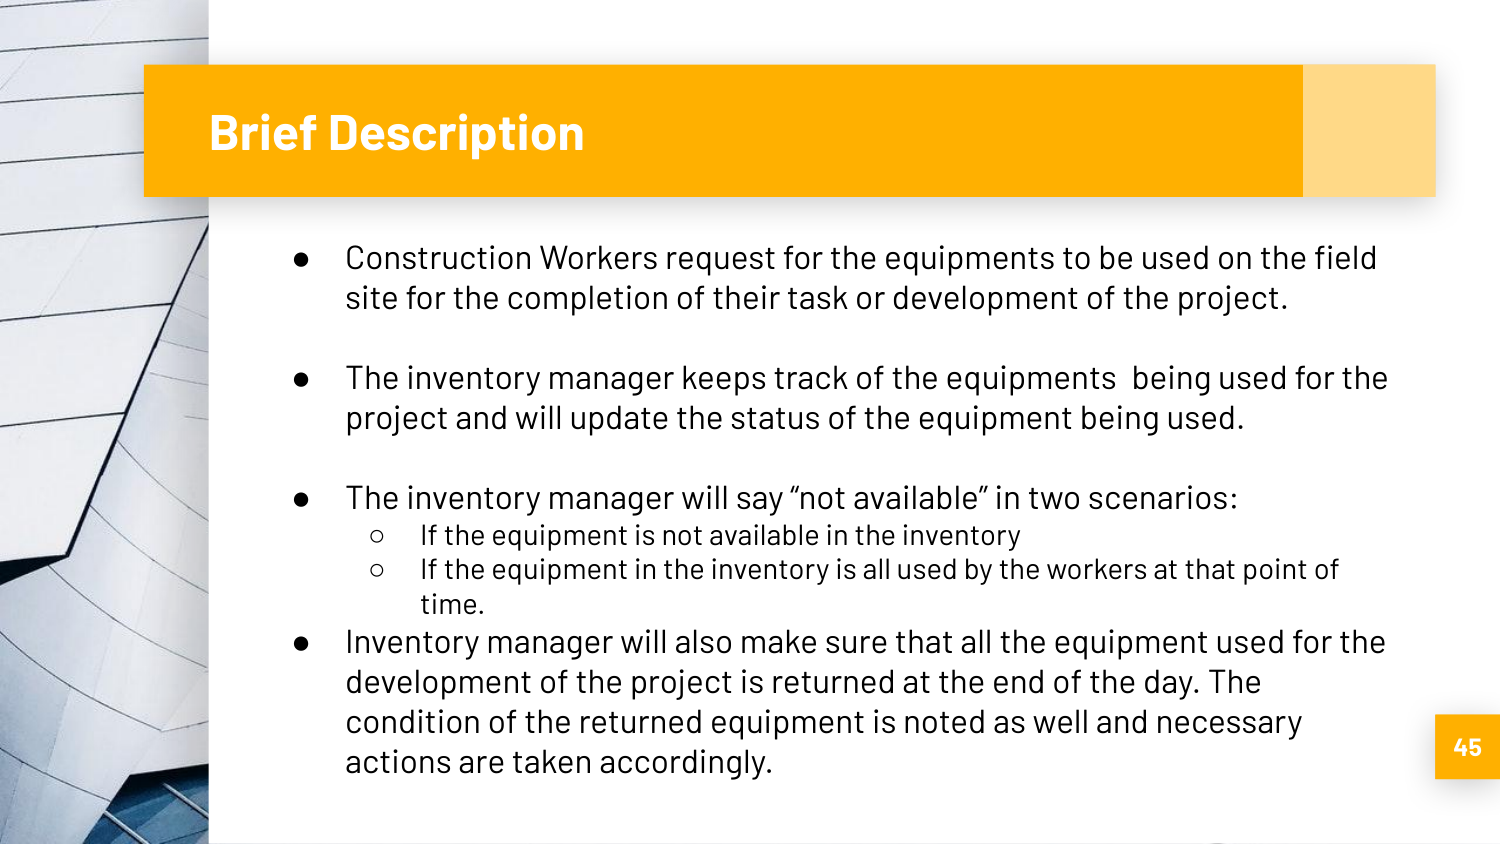

# Brief Description
Construction Workers request for the equipments to be used on the field site for the completion of their task or development of the project.

The inventory manager keeps track of the equipments  being used for the project and will update the status of the equipment being used.

The inventory manager will say “not available” in two scenarios:
If the equipment is not available in the inventory
If the equipment in the inventory is all used by the workers at that point of time.
Inventory manager will also make sure that all the equipment used for the development of the project is returned at the end of the day. The condition of the returned equipment is noted as well and necessary actions are taken accordingly.

45